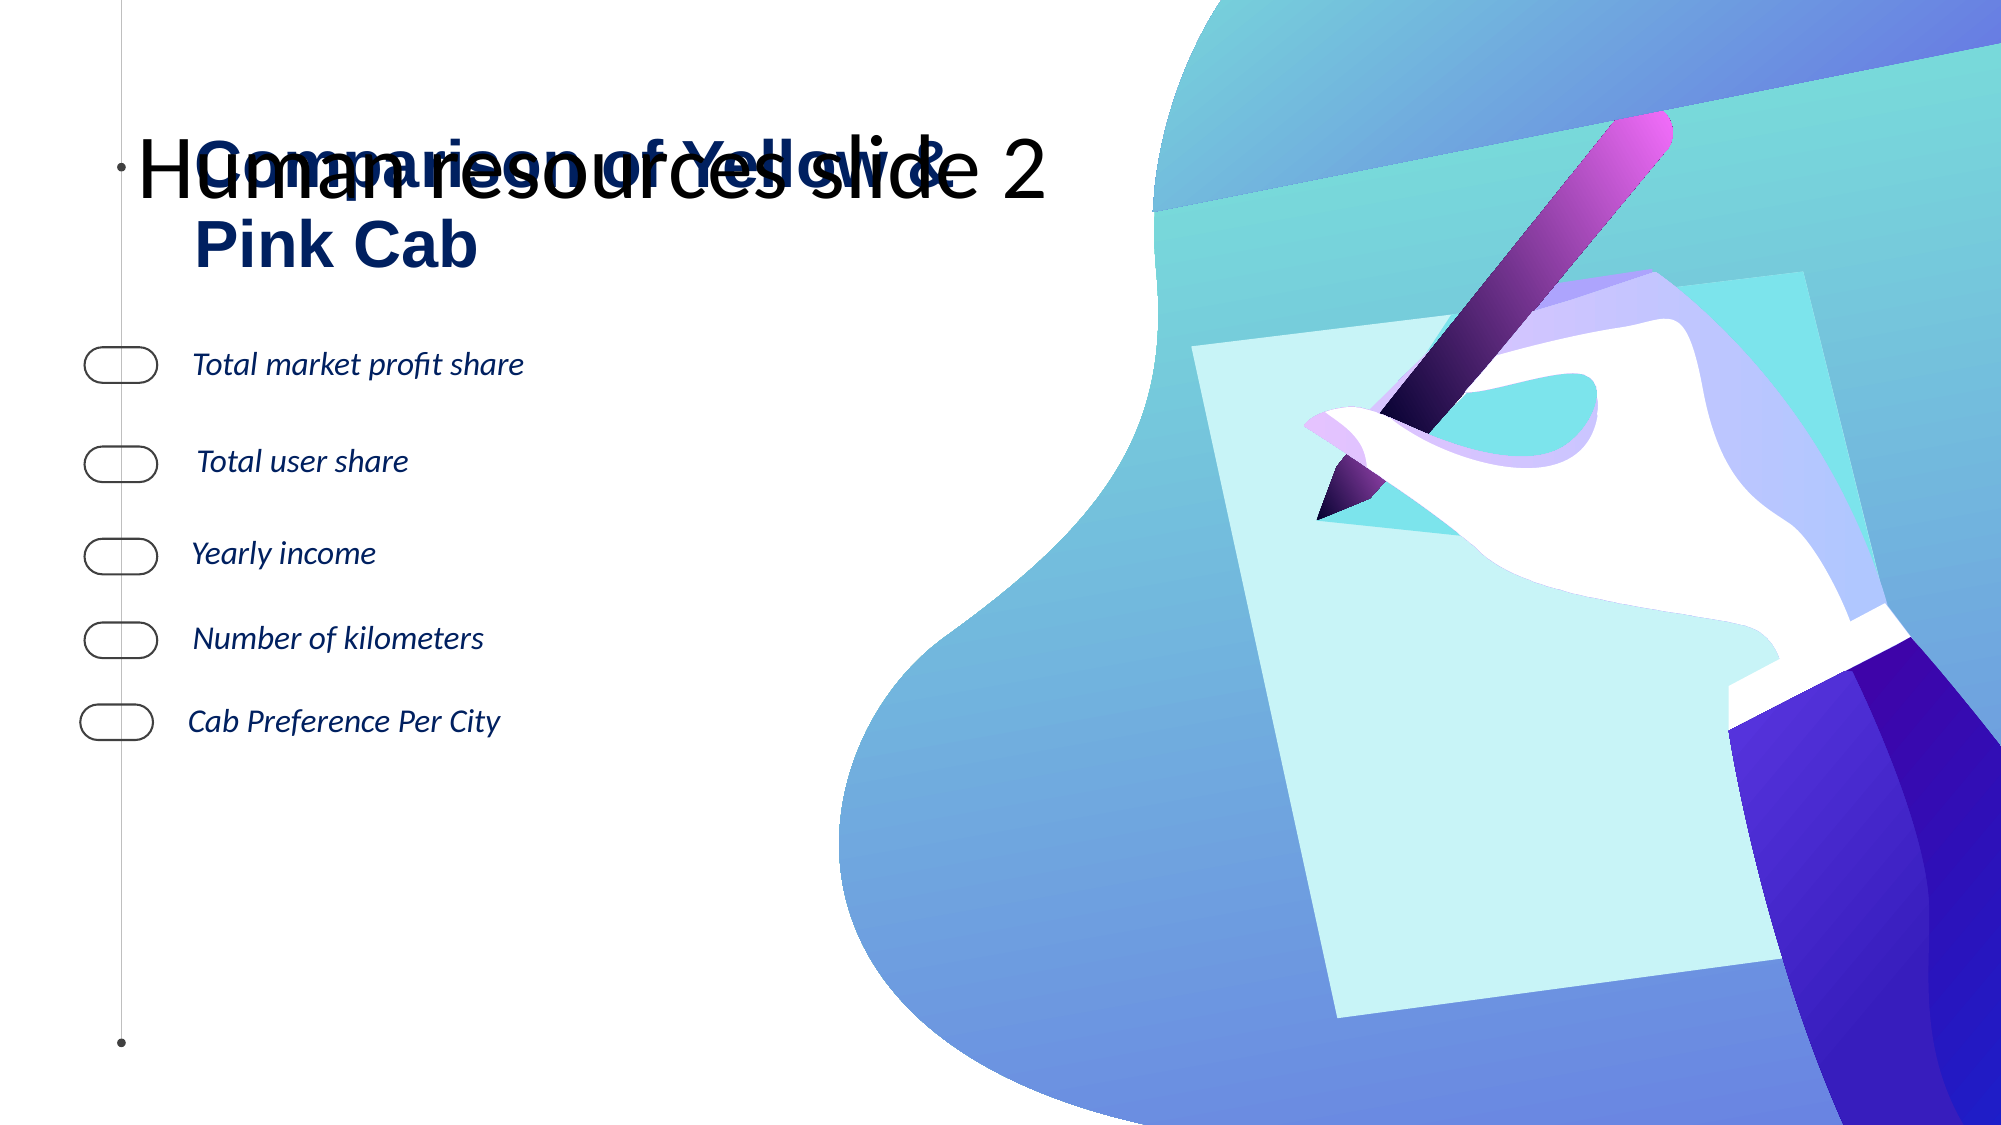

# Human resources slide 2
Comparison of Yellow & Pink Cab

Total market profit share

Total user share

Yearly income

Number of kilometers

Cab Preference Per City